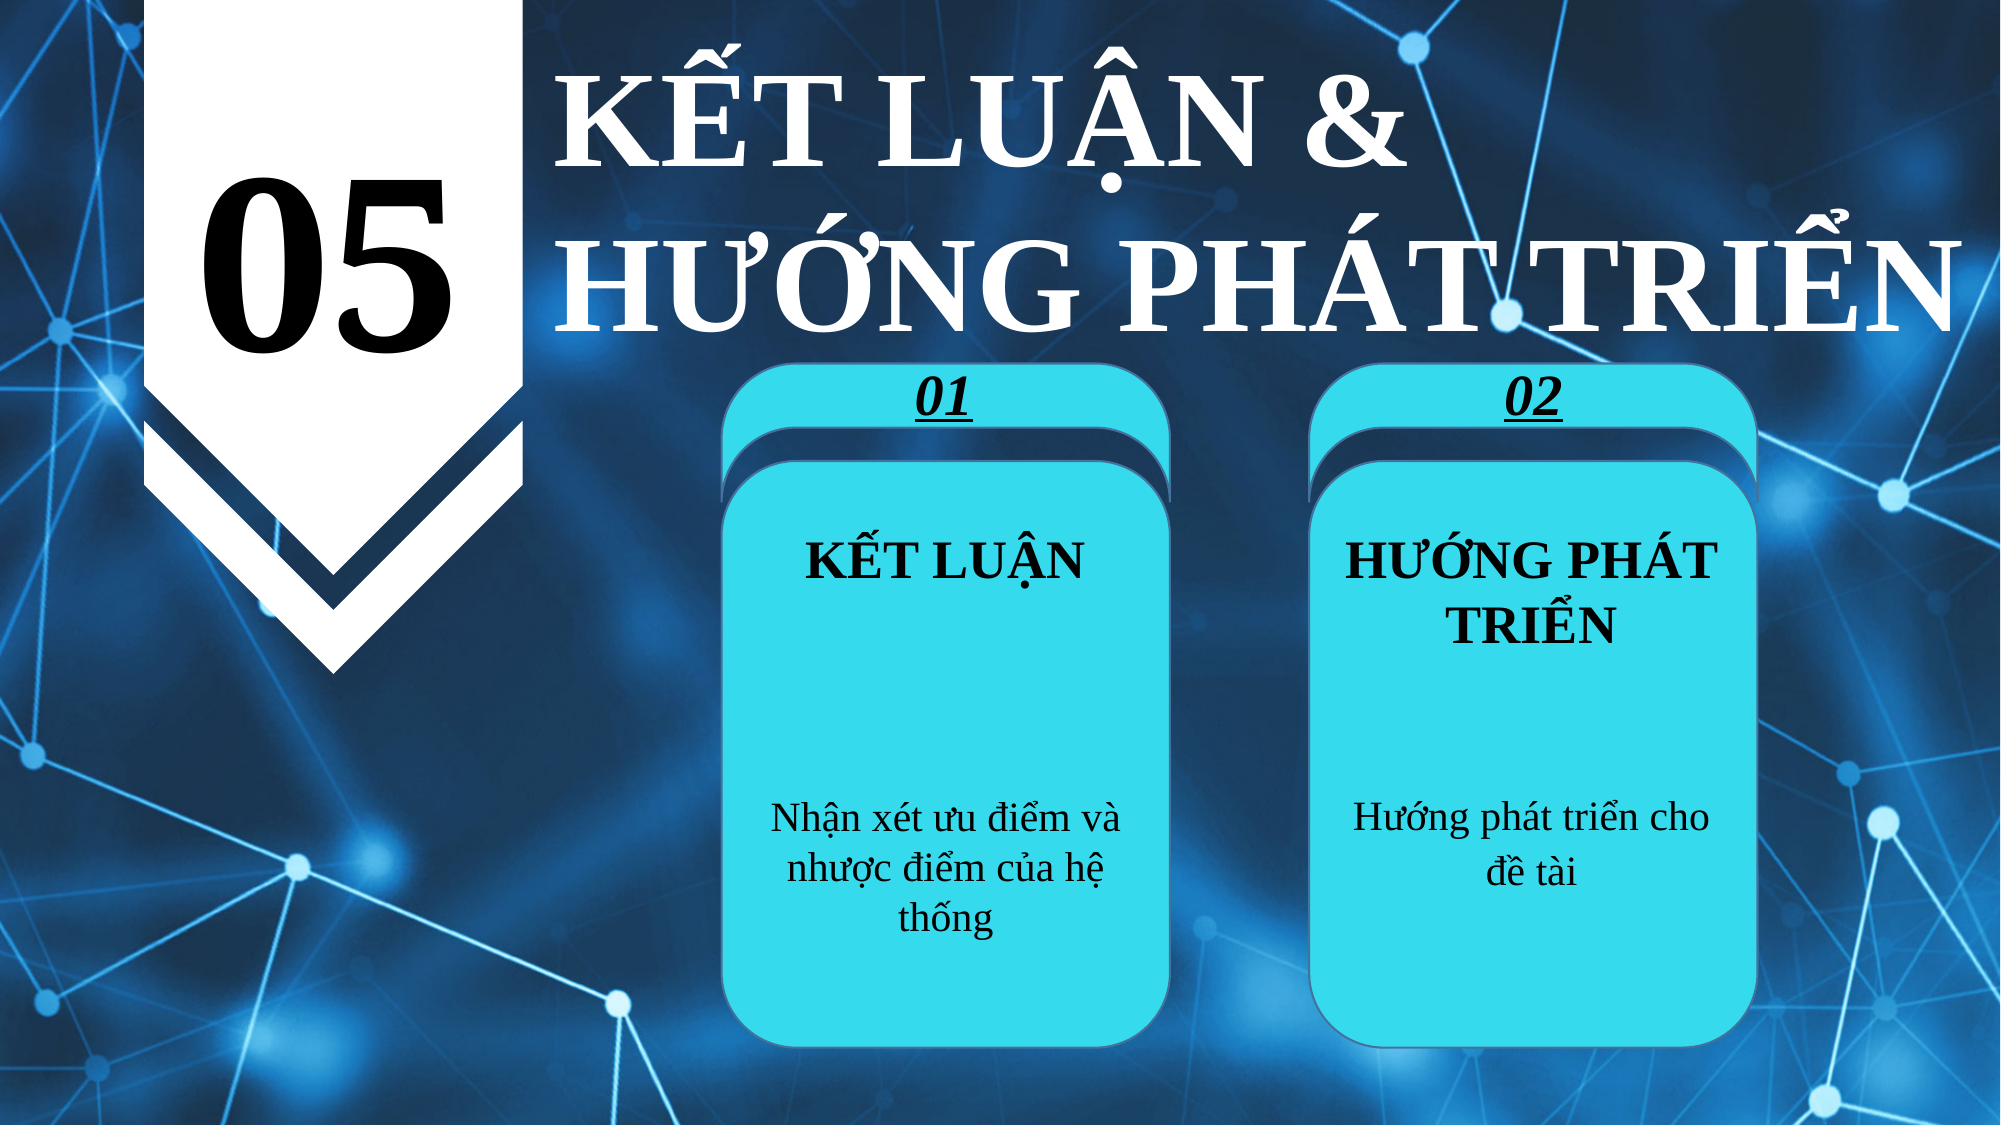

KẾT LUẬN & HƯỚNG PHÁT TRIỂN
05

01
02

KẾT LUẬN

Nhận xét ưu điểm và nhược điểm của hệ thống
HƯỚNG PHÁT TRIỂN

Hướng phát triển cho đề tài
19